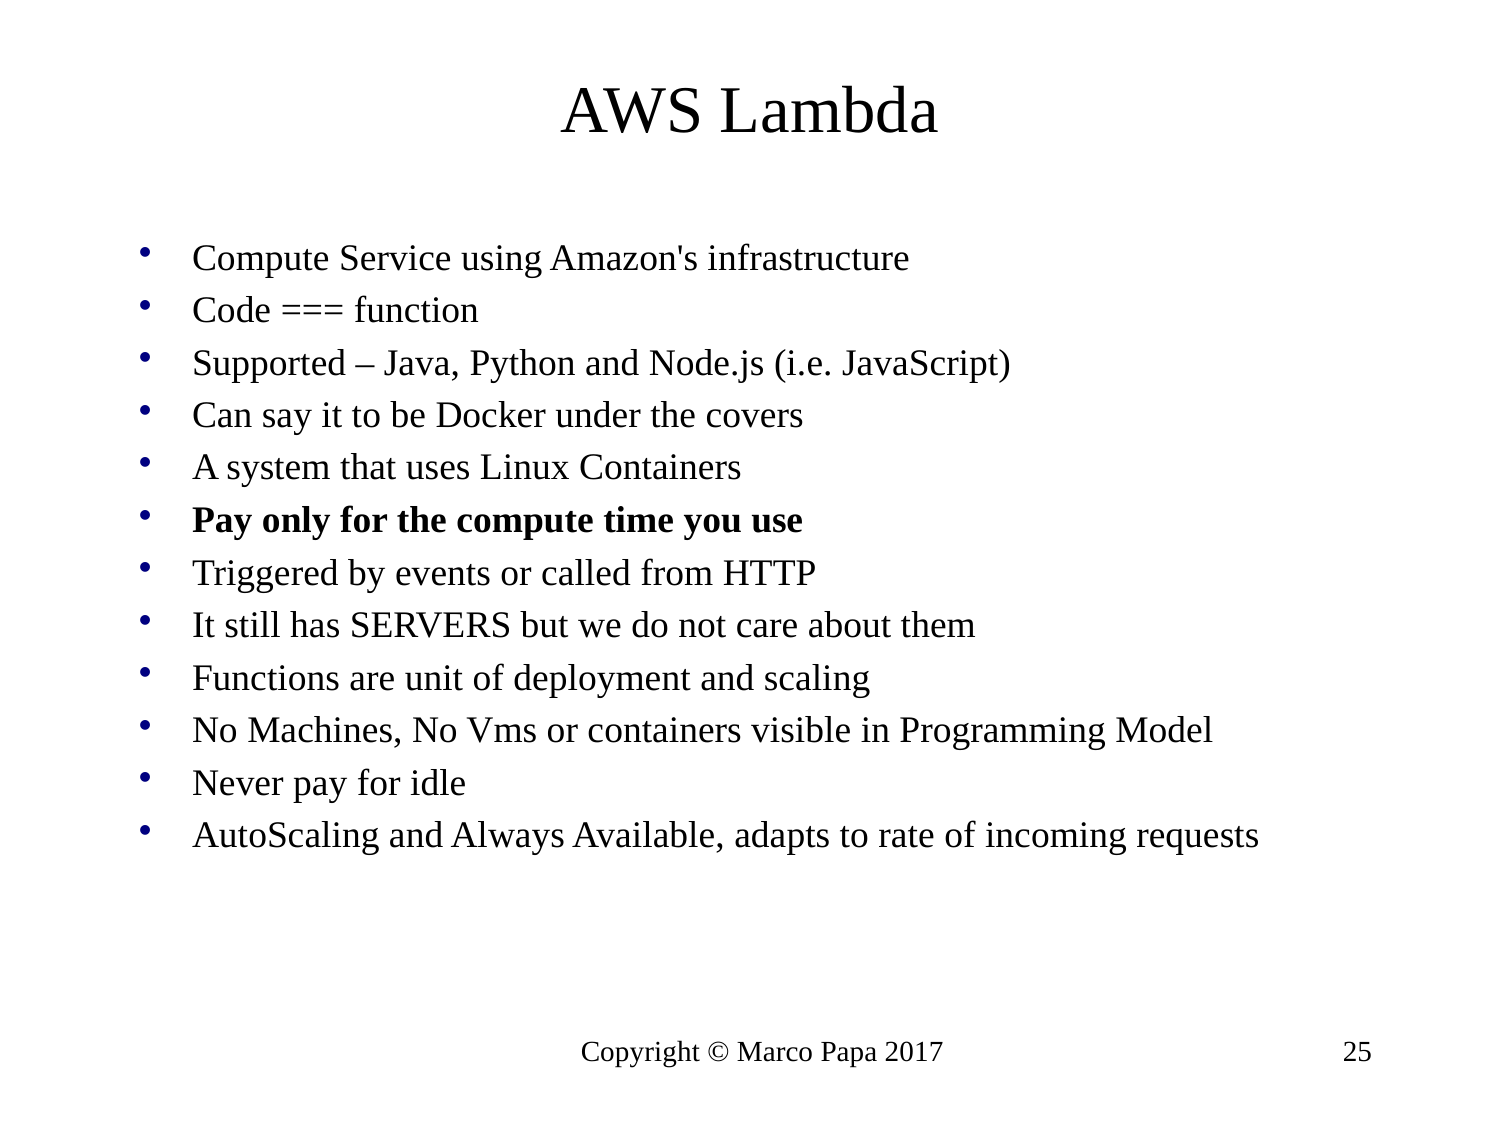

# AWS Lambda
Compute Service using Amazon's infrastructure
Code === function
Supported – Java, Python and Node.js (i.e. JavaScript)
Can say it to be Docker under the covers
A system that uses Linux Containers
Pay only for the compute time you use
Triggered by events or called from HTTP
It still has SERVERS but we do not care about them
Functions are unit of deployment and scaling
No Machines, No Vms or containers visible in Programming Model
Never pay for idle
AutoScaling and Always Available, adapts to rate of incoming requests

Copyright © Marco Papa 2017
25